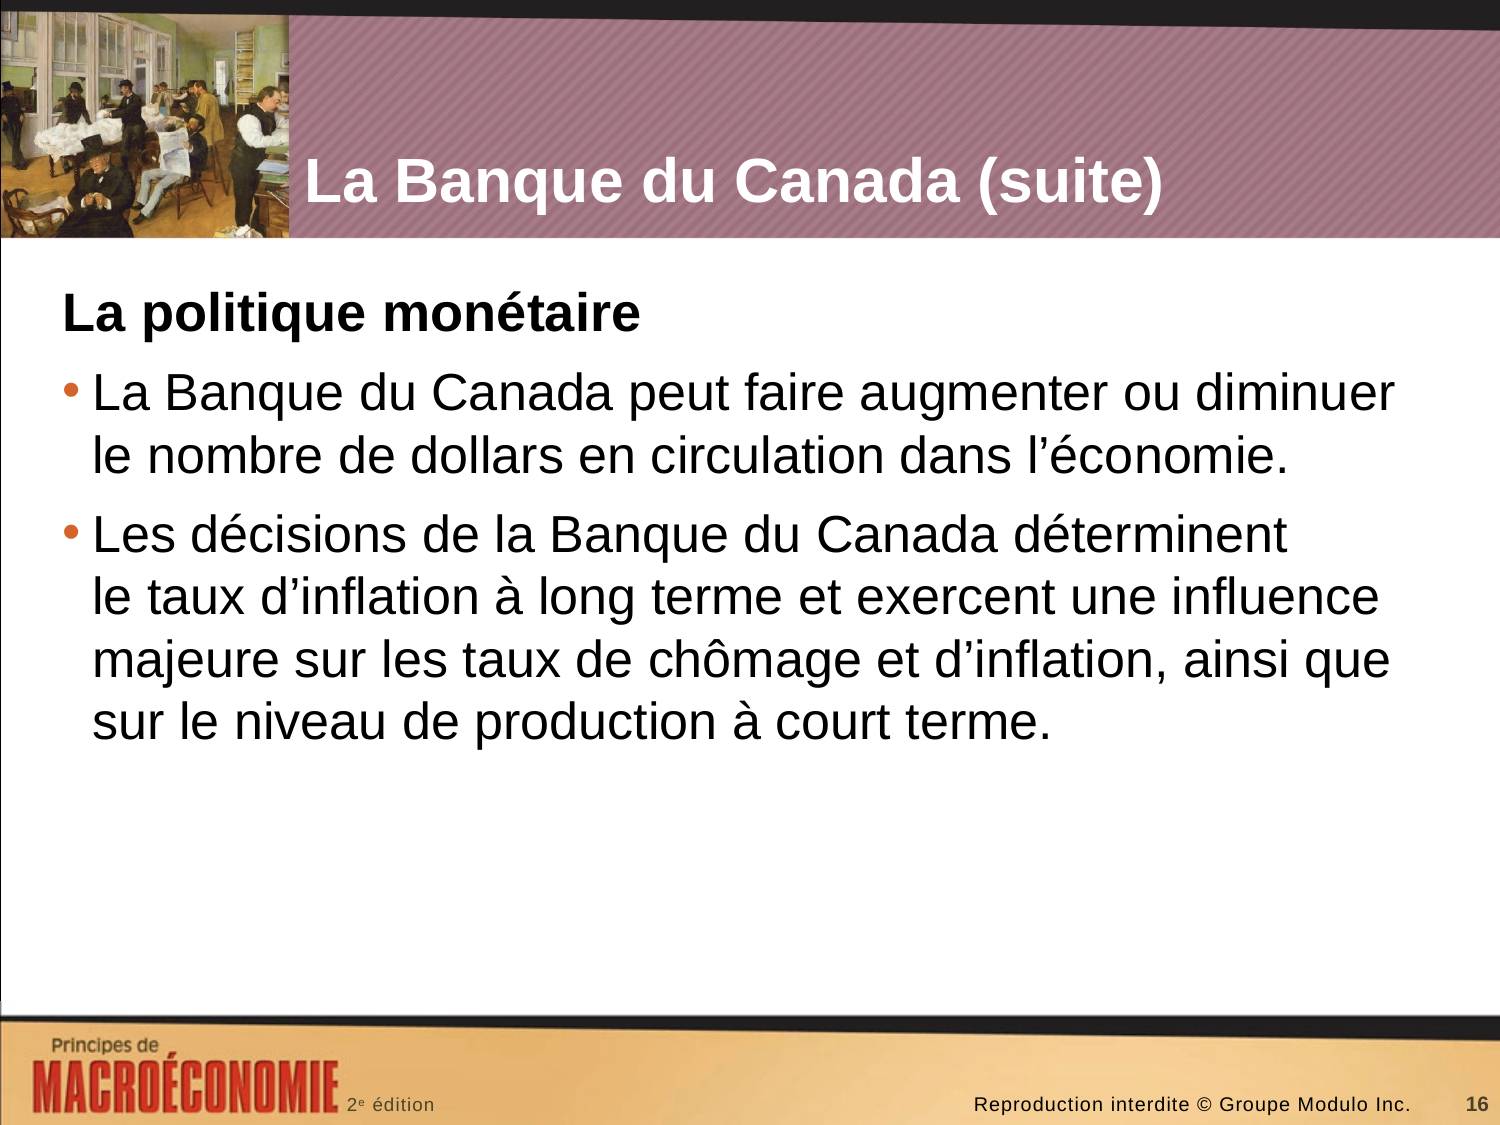

# La Banque du Canada (suite)
La politique monétaire
La Banque du Canada peut faire augmenter ou diminuer le nombre de dollars en circulation dans l’économie.
Les décisions de la Banque du Canada déterminent
le taux d’inflation à long terme et exercent une influence majeure sur les taux de chômage et d’inflation, ainsi que sur le niveau de production à court terme.
16